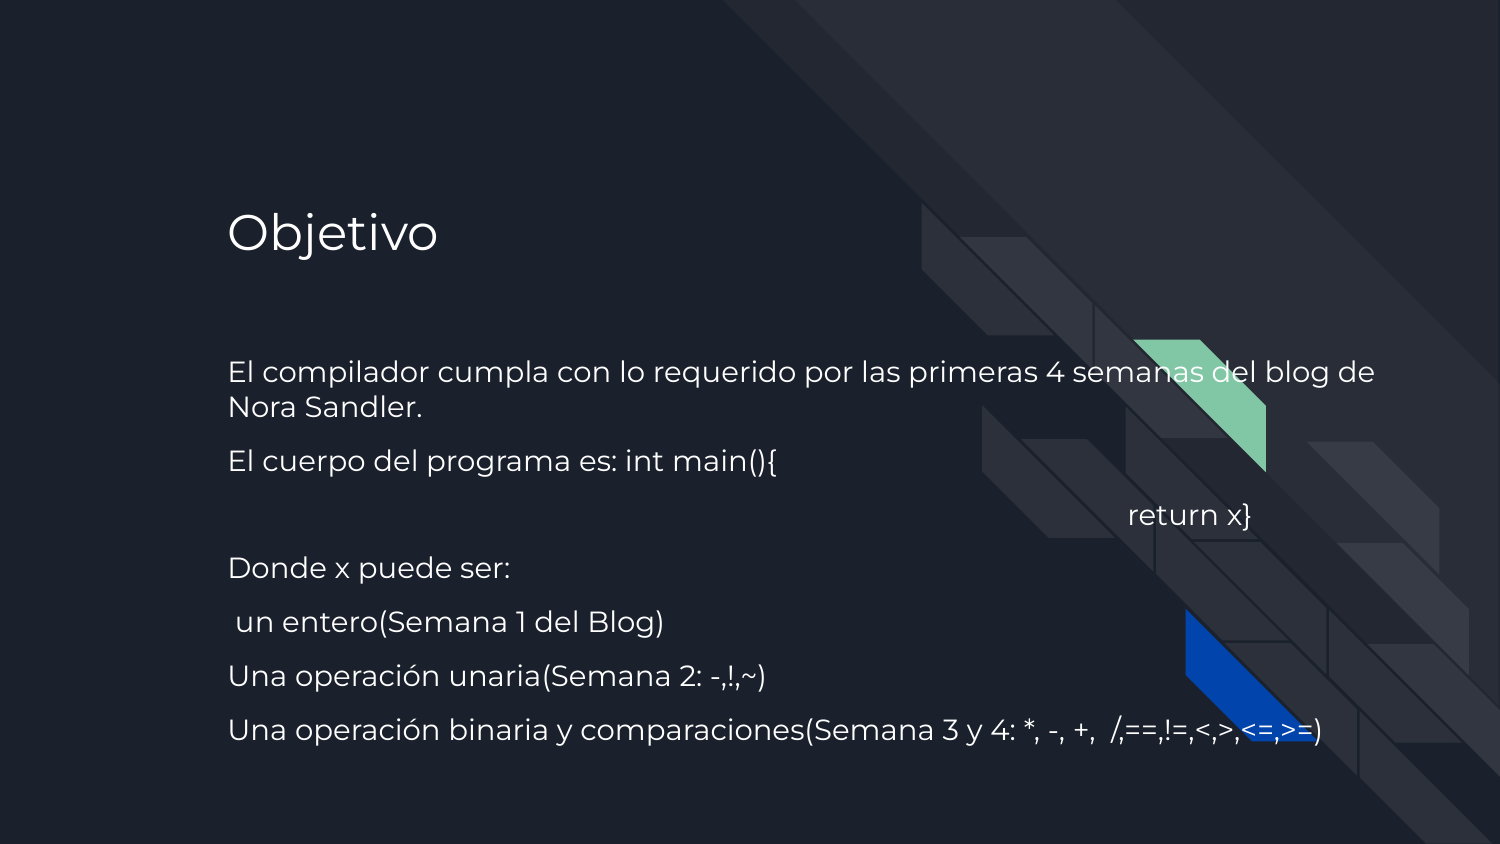

# Objetivo
El compilador cumpla con lo requerido por las primeras 4 semanas del blog de Nora Sandler.
El cuerpo del programa es: int main(){
						return x}
Donde x puede ser:
 un entero(Semana 1 del Blog)
Una operación unaria(Semana 2: -,!,~)
Una operación binaria y comparaciones(Semana 3 y 4: *, -, +,  /,==,!=,<,>,<=,>=)